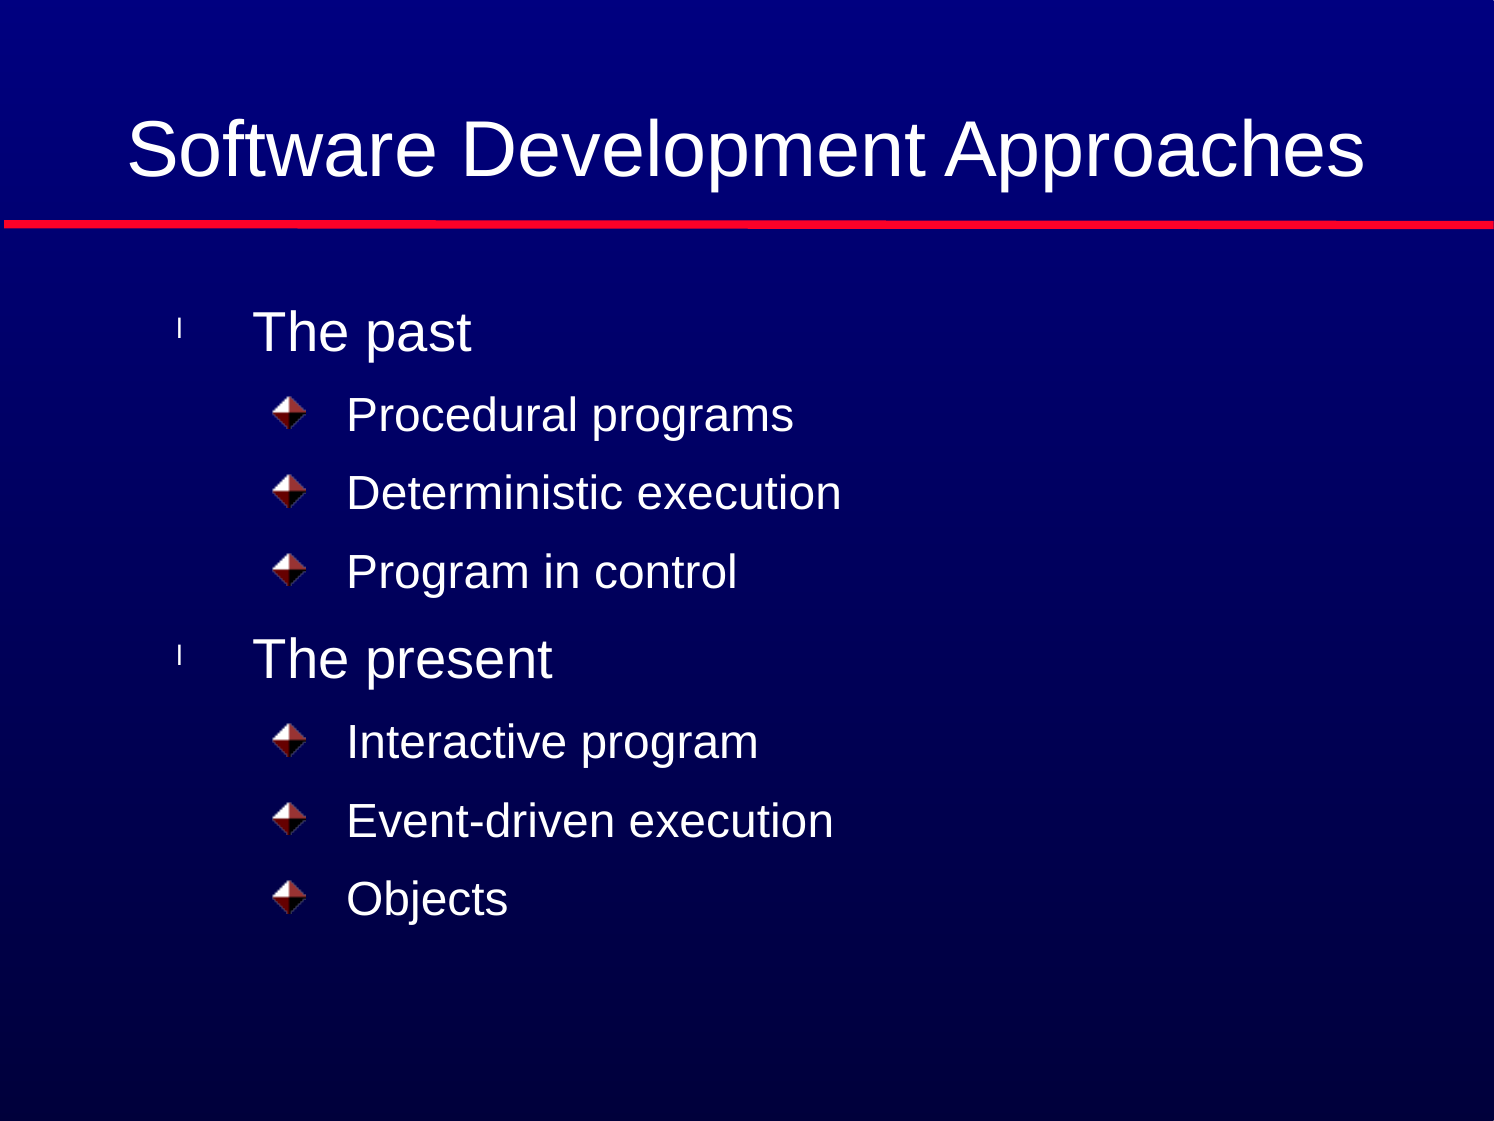

# Software Development Approaches
The past
Procedural programs
Deterministic execution
Program in control
The present
Interactive program
Event-driven execution
Objects